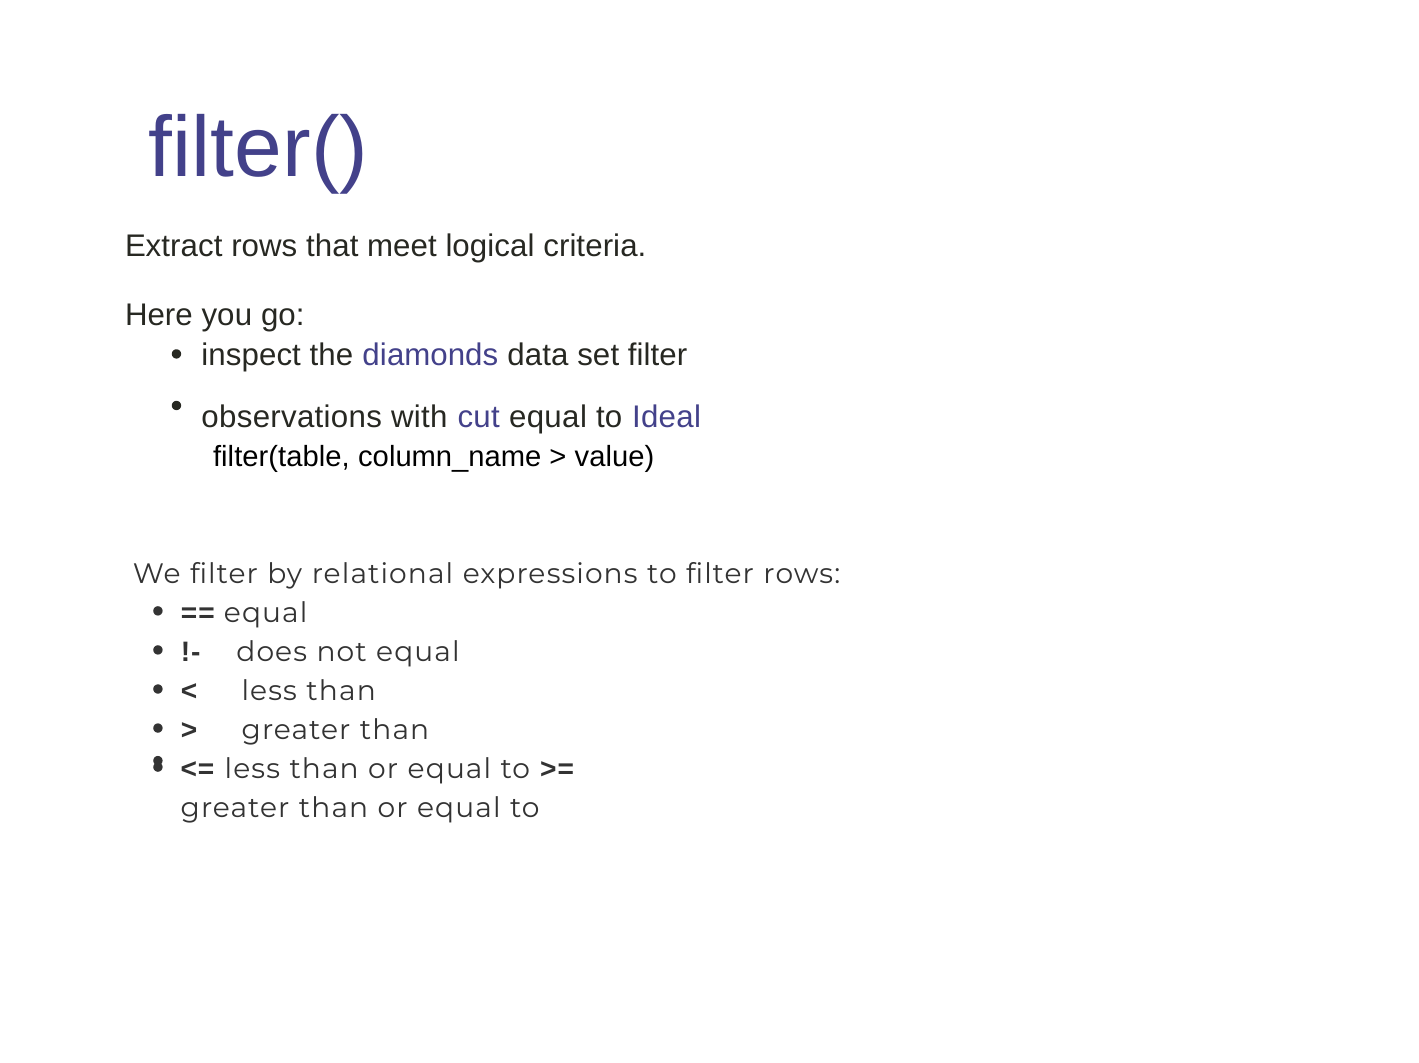

filter()
Extract rows that meet logical criteria. Here you go:
inspect the diamonds data set filter
observations with cut equal to Ideal

filter(table, column_name > value)
We filter by relational expressions to filter rows:
== equal

!- < >
does not equal

less than greater than

<= less than or equal to >= greater than or equal to